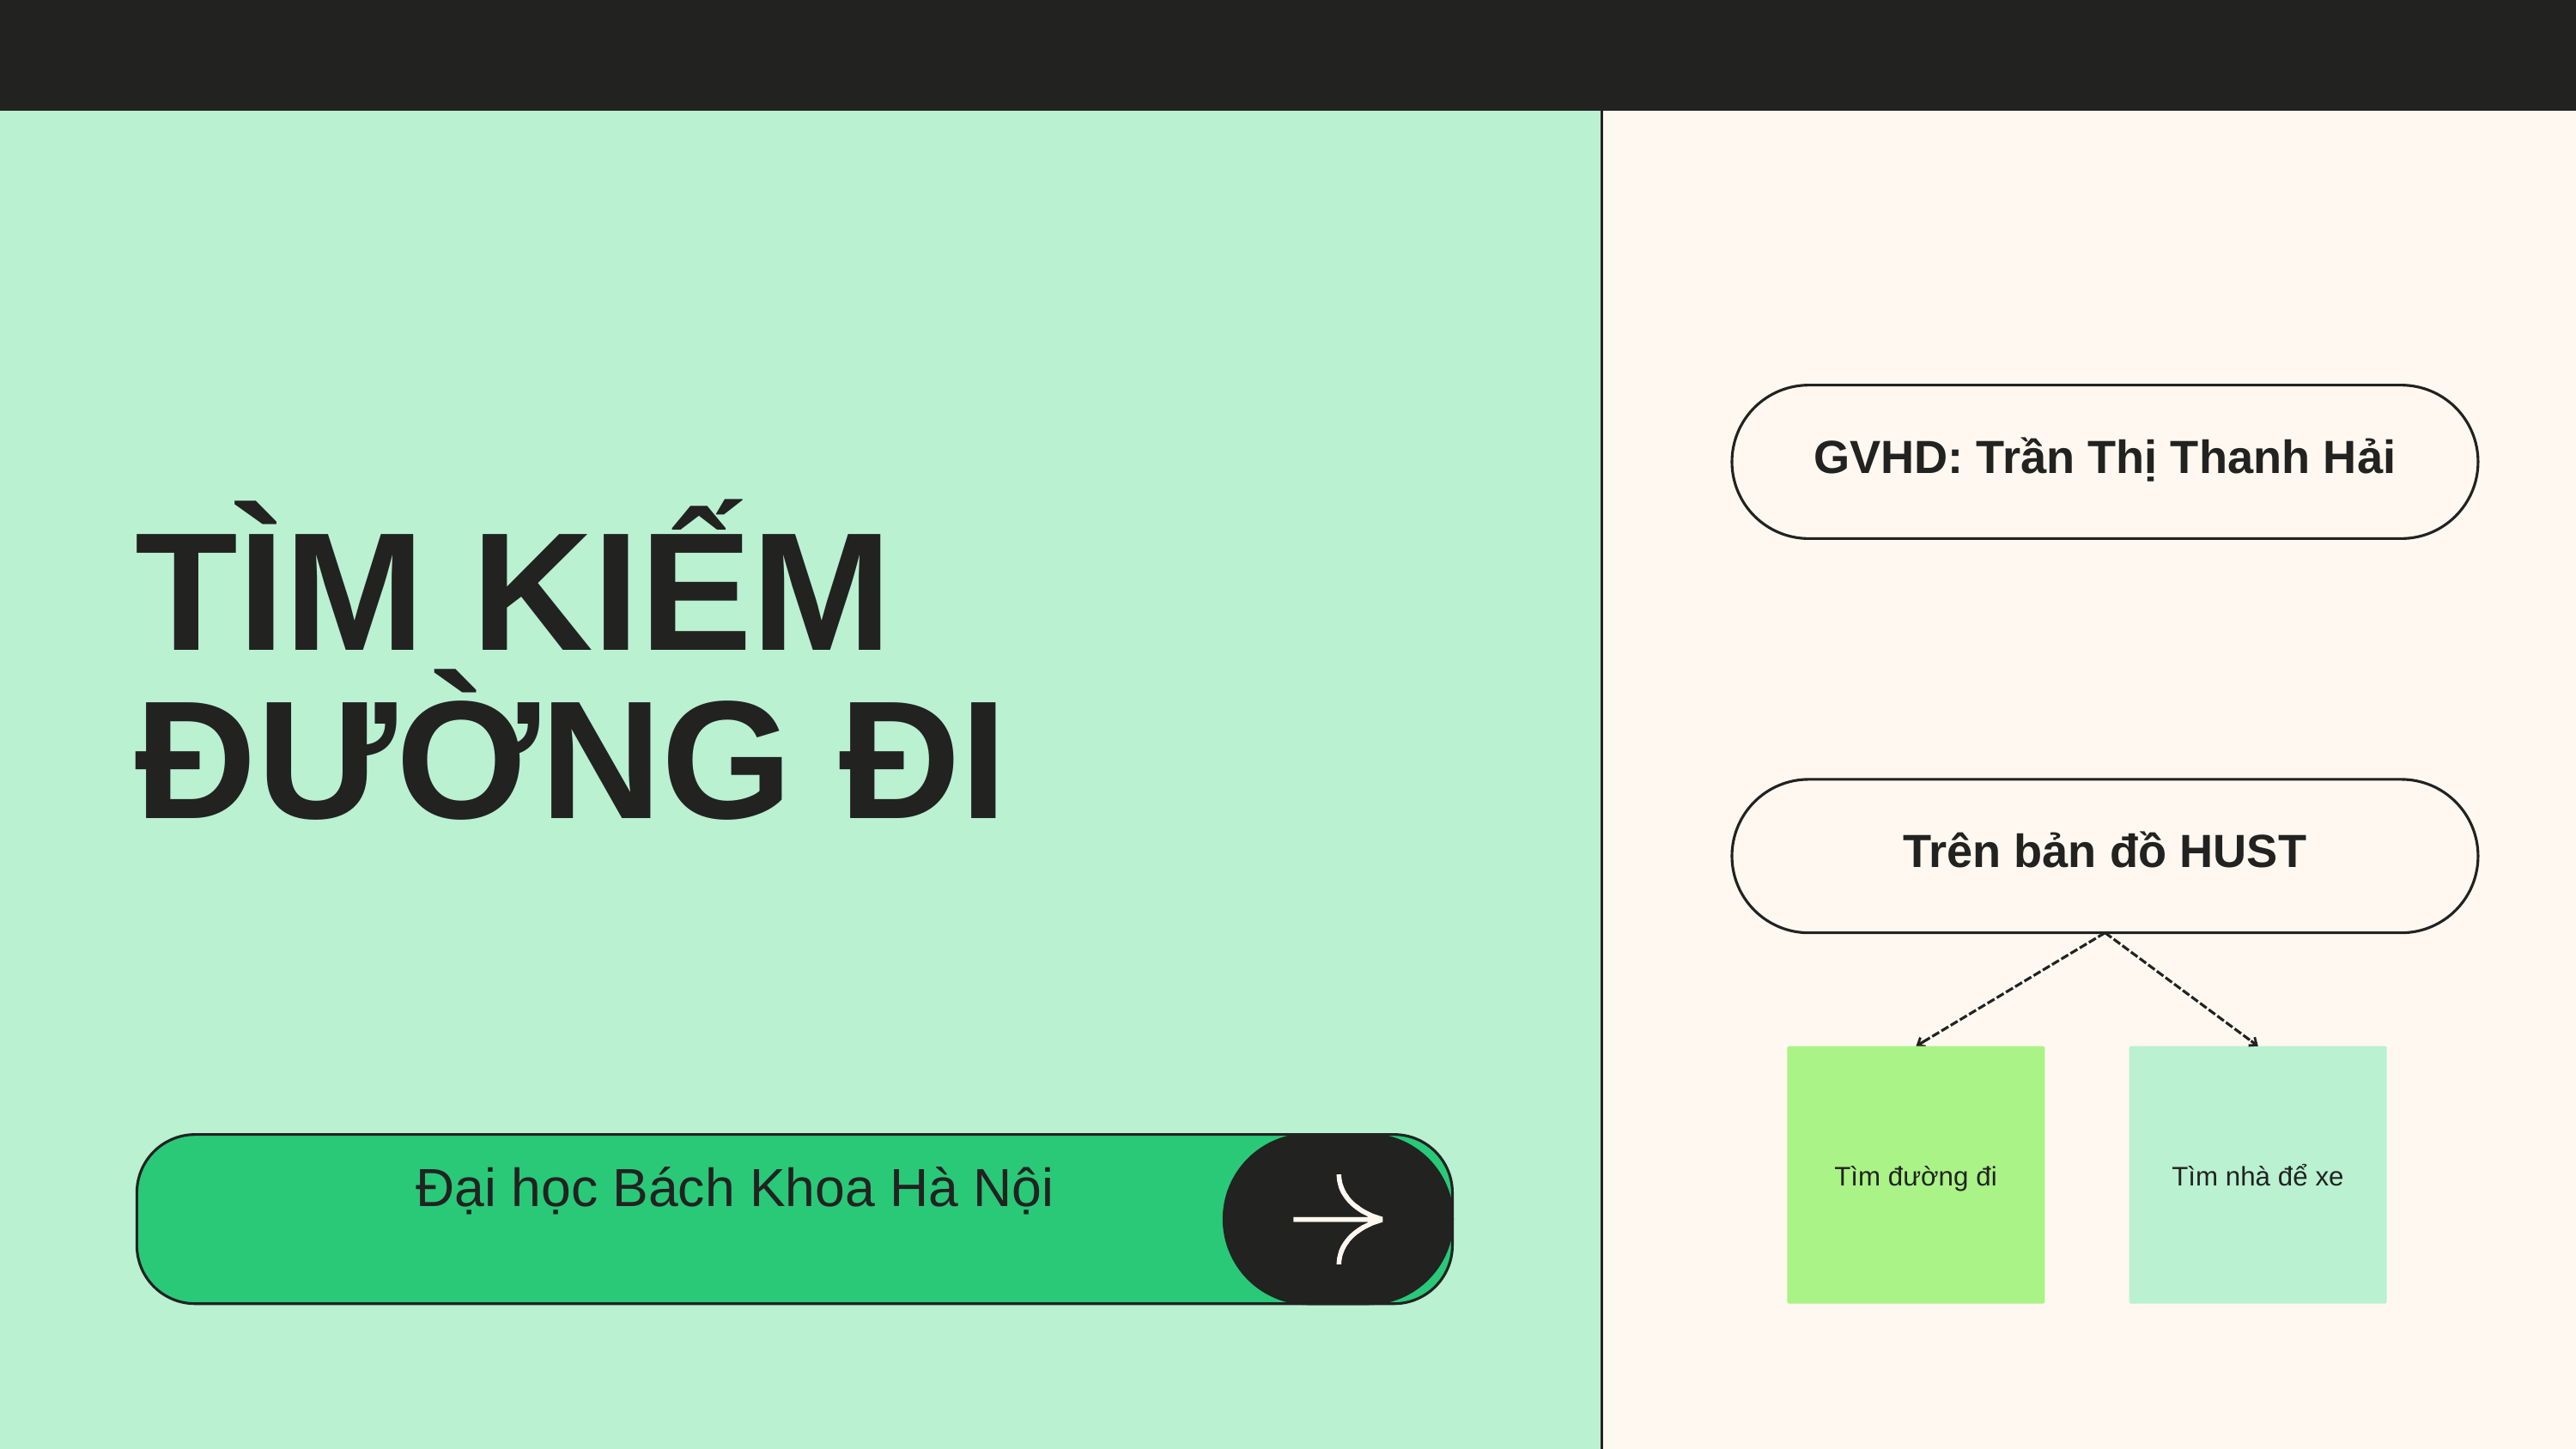

GVHD: Trần Thị Thanh Hải
TÌM KIẾM ĐƯỜNG ĐI

Trên bản đồ HUST

Tìm đường đi

Tìm nhà để xe

     Đại học Bách Khoa Hà Nội